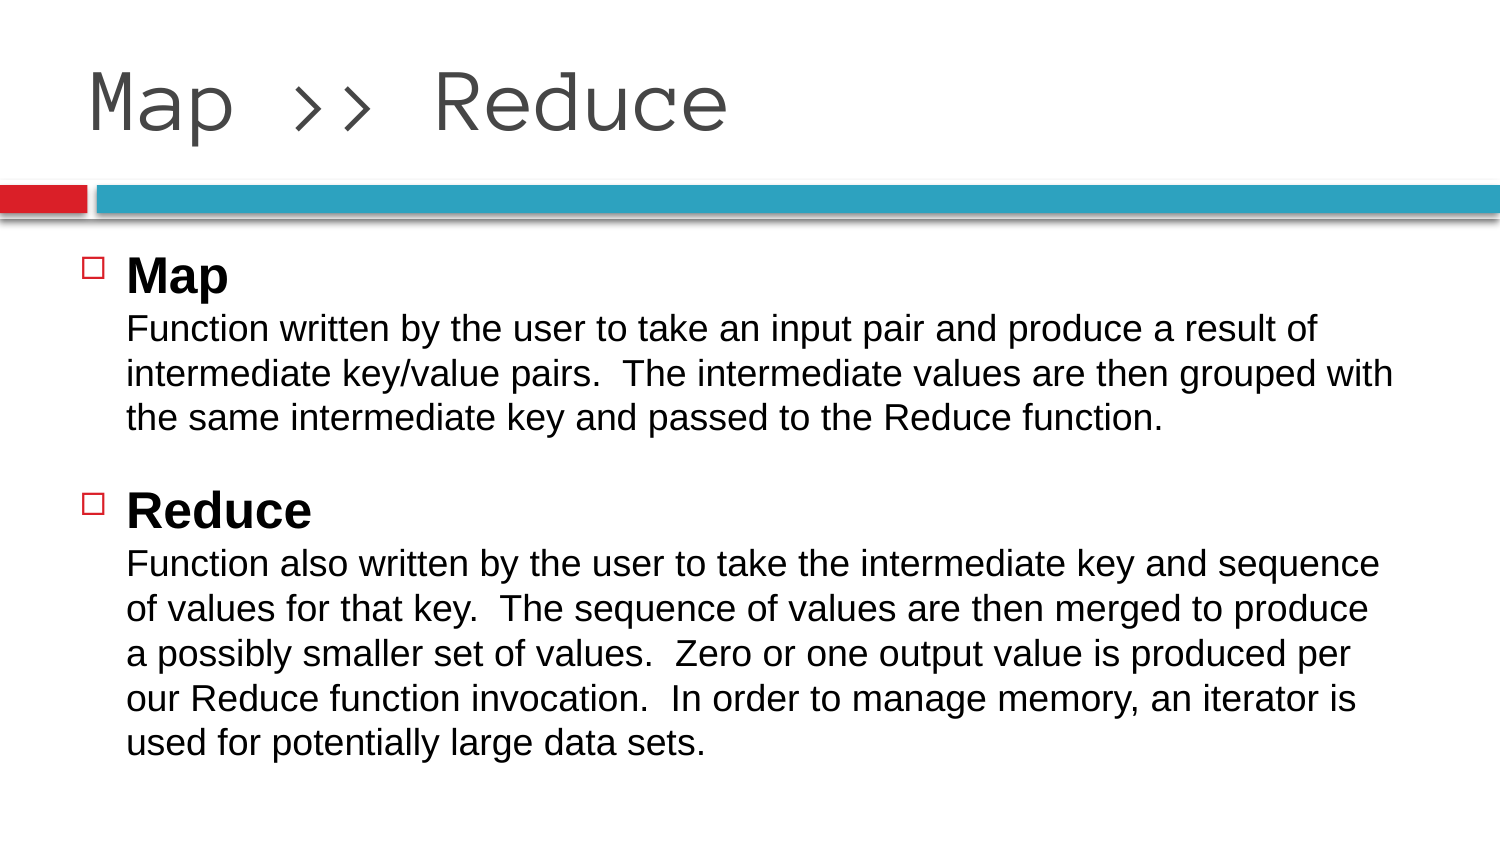

# Map >> Reduce
Map
Function written by the user to take an input pair and produce a result of intermediate key/value pairs.  The intermediate values are then grouped with the same intermediate key and passed to the Reduce function.
Reduce
Function also written by the user to take the intermediate key and sequence of values for that key.  The sequence of values are then merged to produce a possibly smaller set of values.  Zero or one output value is produced per our Reduce function invocation.  In order to manage memory, an iterator is used for potentially large data sets.